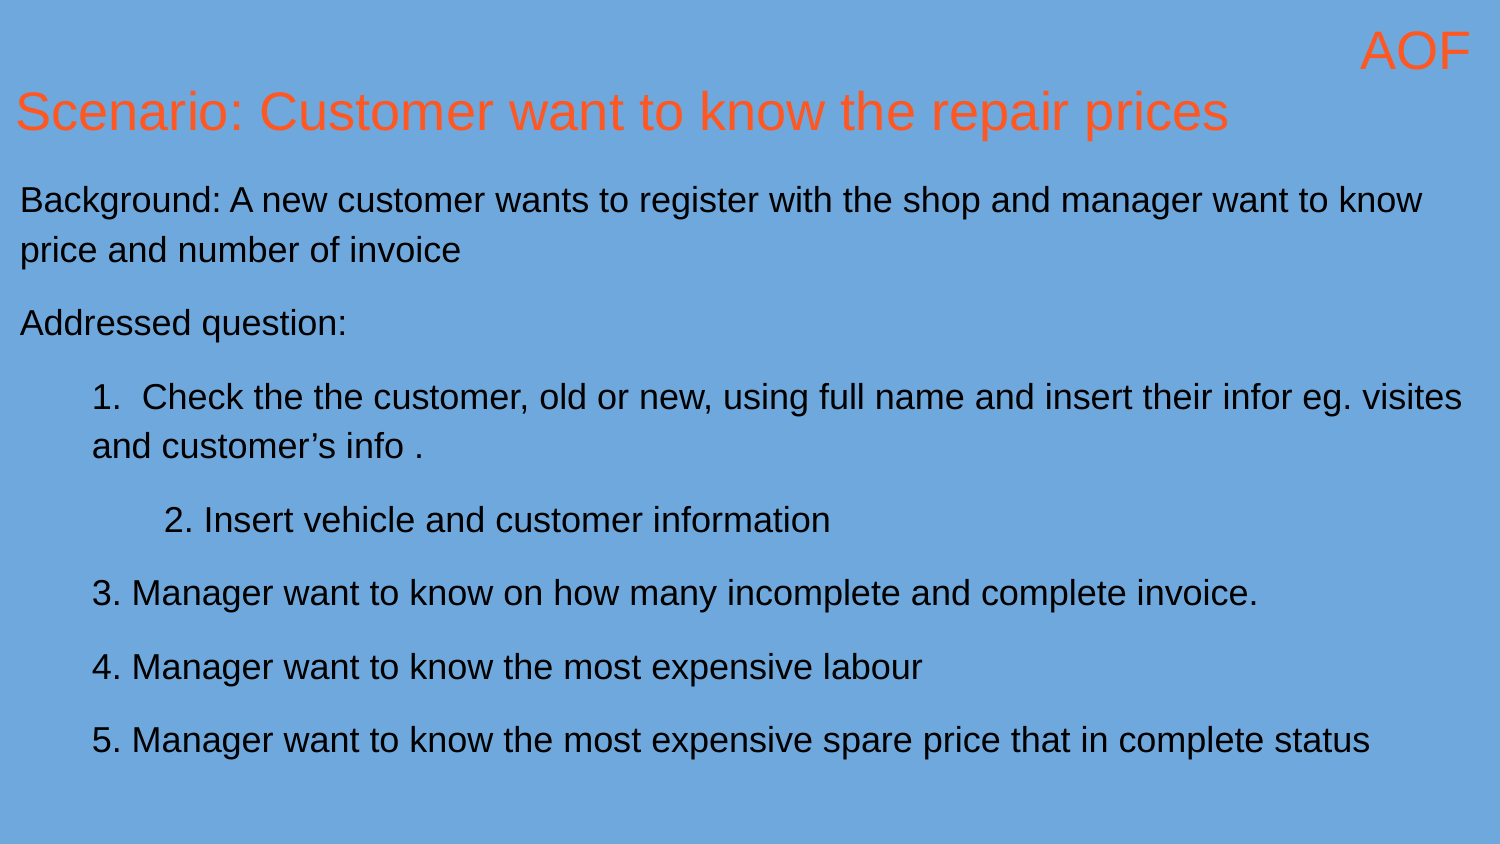

AOF
# Scenario: Customer want to know the repair prices
Background: A new customer wants to register with the shop and manager want to know price and number of invoice
Addressed question:
1.  Check the the customer, old or new, using full name and insert their infor eg. visites and customer’s info .
	2. Insert vehicle and customer information
3. Manager want to know on how many incomplete and complete invoice.
4. Manager want to know the most expensive labour
5. Manager want to know the most expensive spare price that in complete status